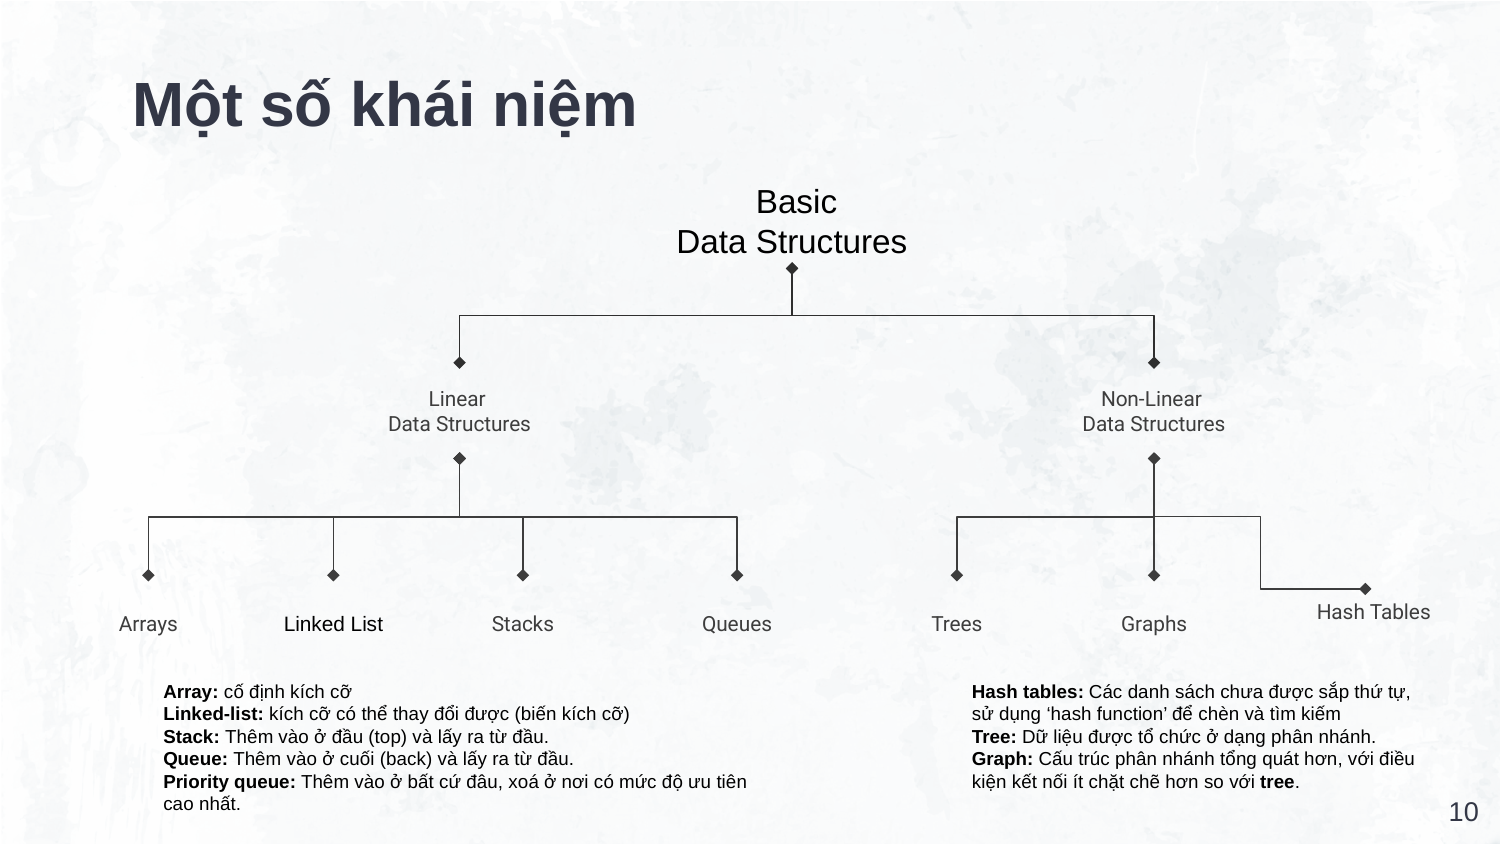

# Một số khái niệm
Basic
Data Structures
Linear
Data Structures
Non-Linear
Data Structures
Hash Tables
Arrays
Linked List
Stacks
Queues
Trees
Graphs
Array: cố định kích cỡ
Linked-list: kích cỡ có thể thay đổi được (biến kích cỡ)
Stack: Thêm vào ở đầu (top) và lấy ra từ đầu.
Queue: Thêm vào ở cuối (back) và lấy ra từ đầu.
Priority queue: Thêm vào ở bất cứ đâu, xoá ở nơi có mức độ ưu tiên cao nhất.

Hash tables: Các danh sách chưa được sắp thứ tự, sử dụng ‘hash function’ để chèn và tìm kiếm
Tree: Dữ liệu được tổ chức ở dạng phân nhánh.
Graph: Cấu trúc phân nhánh tổng quát hơn, với điều kiện kết nối ít chặt chẽ hơn so với tree.
10